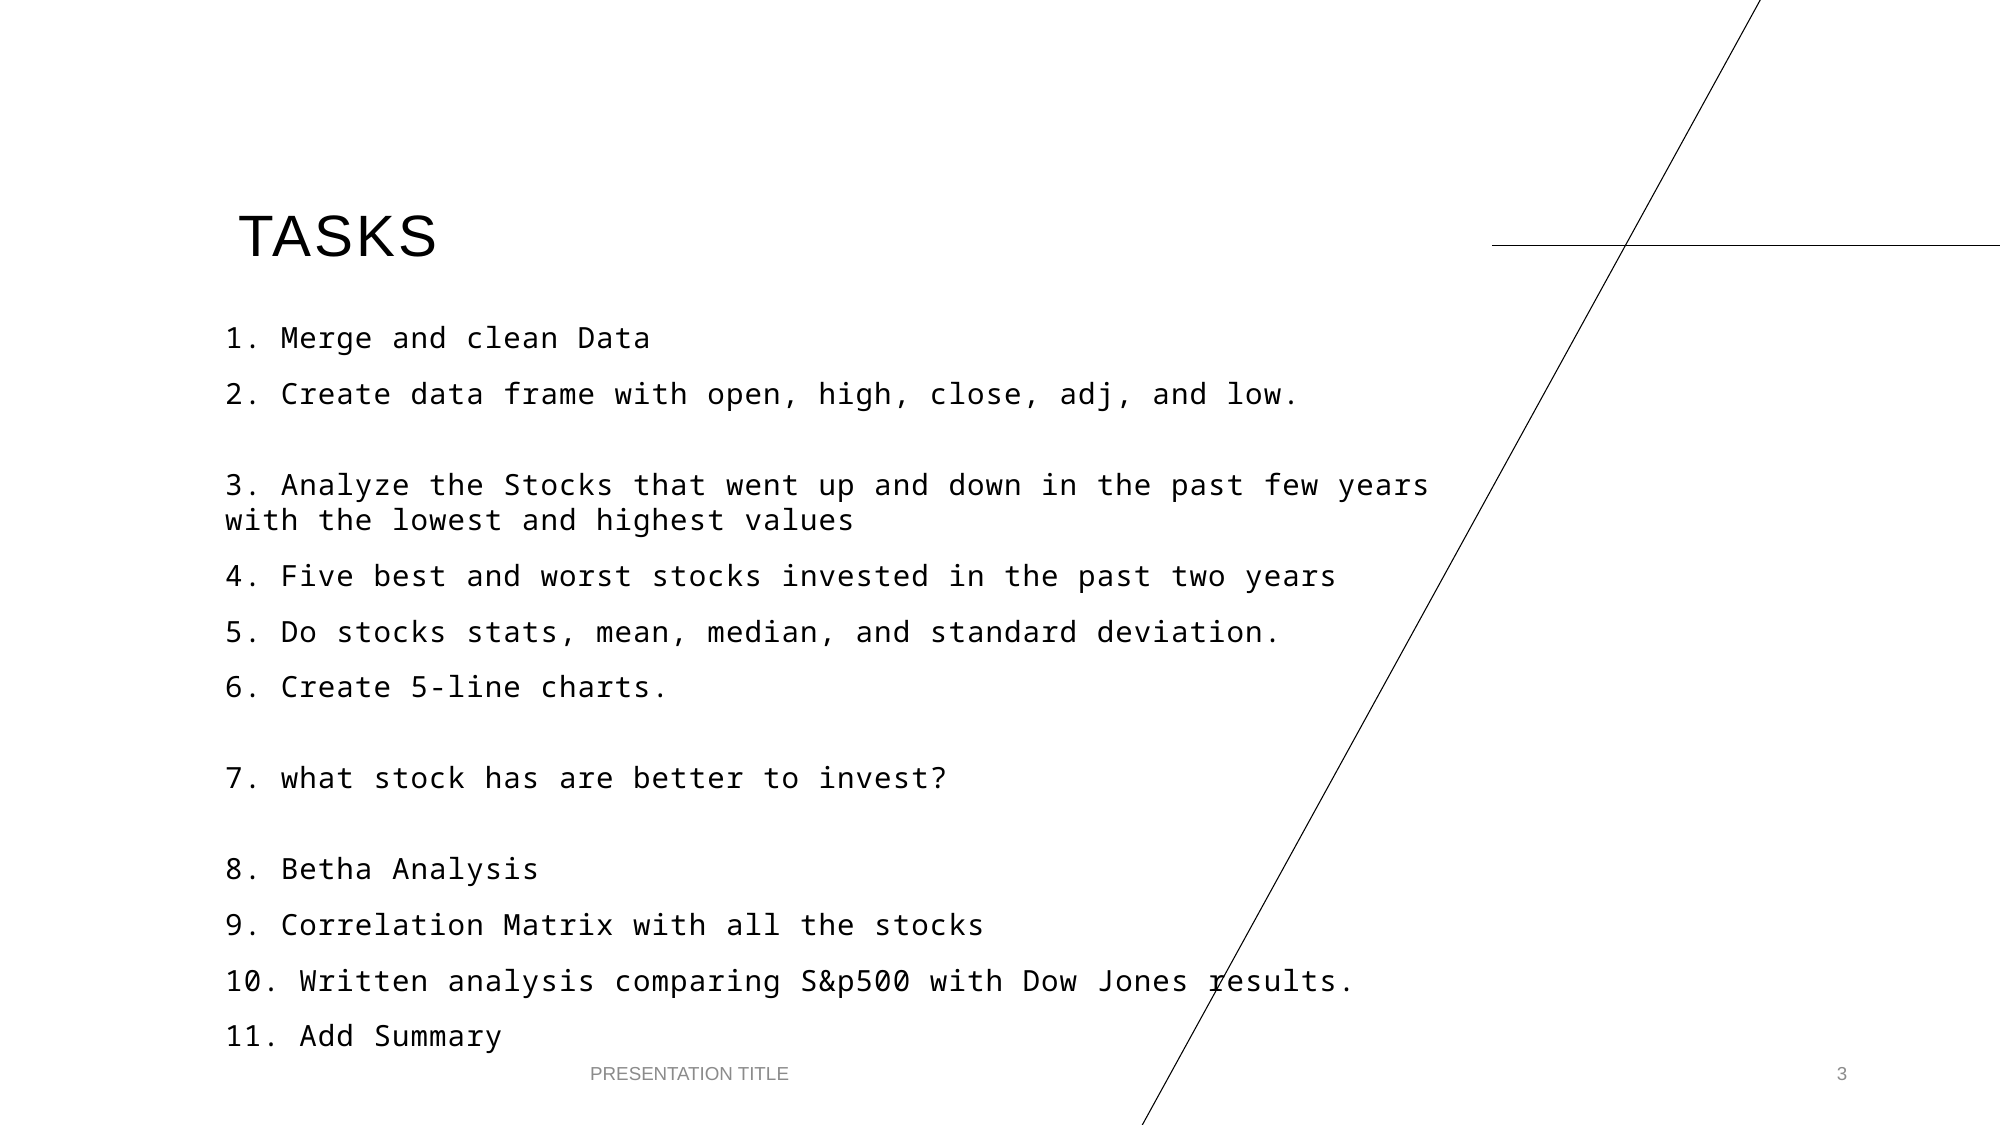

# tasks
1. Merge and clean Data
2. Create data frame with open, high, close, adj, and low.
3. Analyze the Stocks that went up and down in the past few years with the lowest and highest values
4. Five best and worst stocks invested in the past two years
5. Do stocks stats, mean, median, and standard deviation.
6. Create 5-line charts.
7. what stock has are better to invest?
8. Betha Analysis
9. Correlation Matrix with all the stocks
10. Written analysis comparing S&p500 with Dow Jones results.
11. Add Summary
PRESENTATION TITLE
3